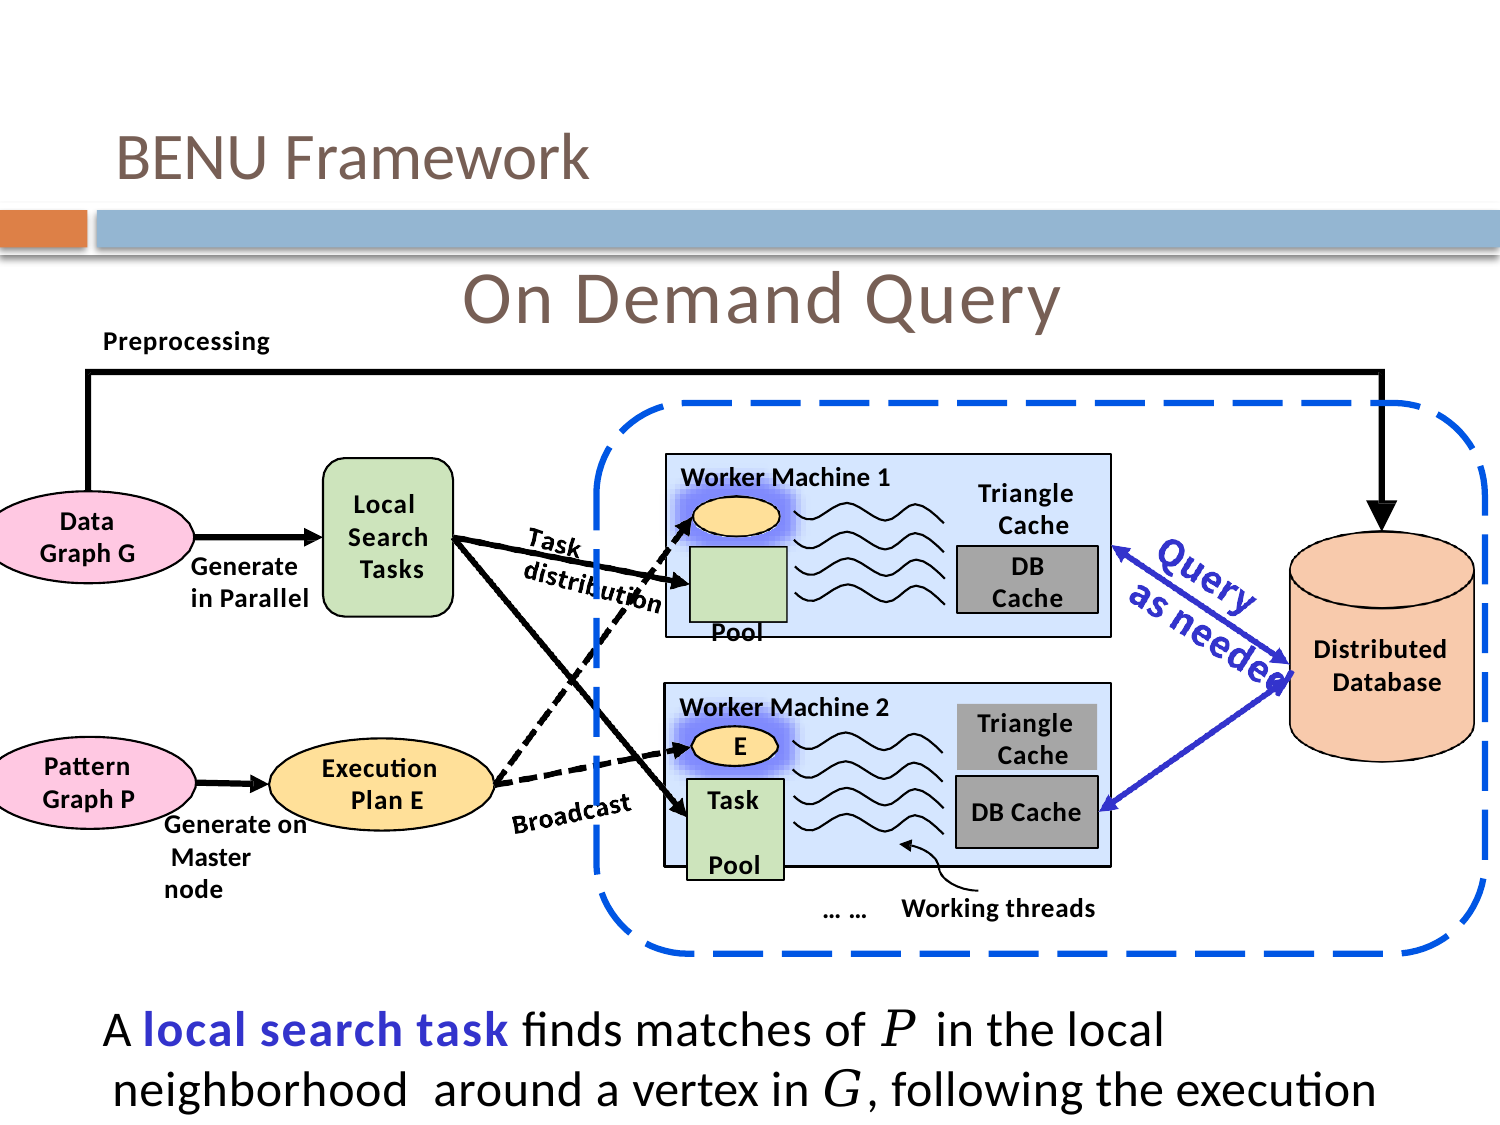

# BENU Framework
On Demand Query
Preprocessing

Worker Machine 1  E
Task  Pool

Triangle  Cache
Local  Search  Tasks

Data  Graph G

DB
Cache
Generate
in Parallel

Distributed  Database
Worker Machine 2  E

Triangle  Cache

Preprocessing

Pattern
Graph P
Execution  Plan E

Task  Pool

DB Cache
Generate on  Master node

Working threads
……
A local search task finds matches of 𝑃 in the local neighborhood  around a vertex in 𝐺, following the execution plan E.